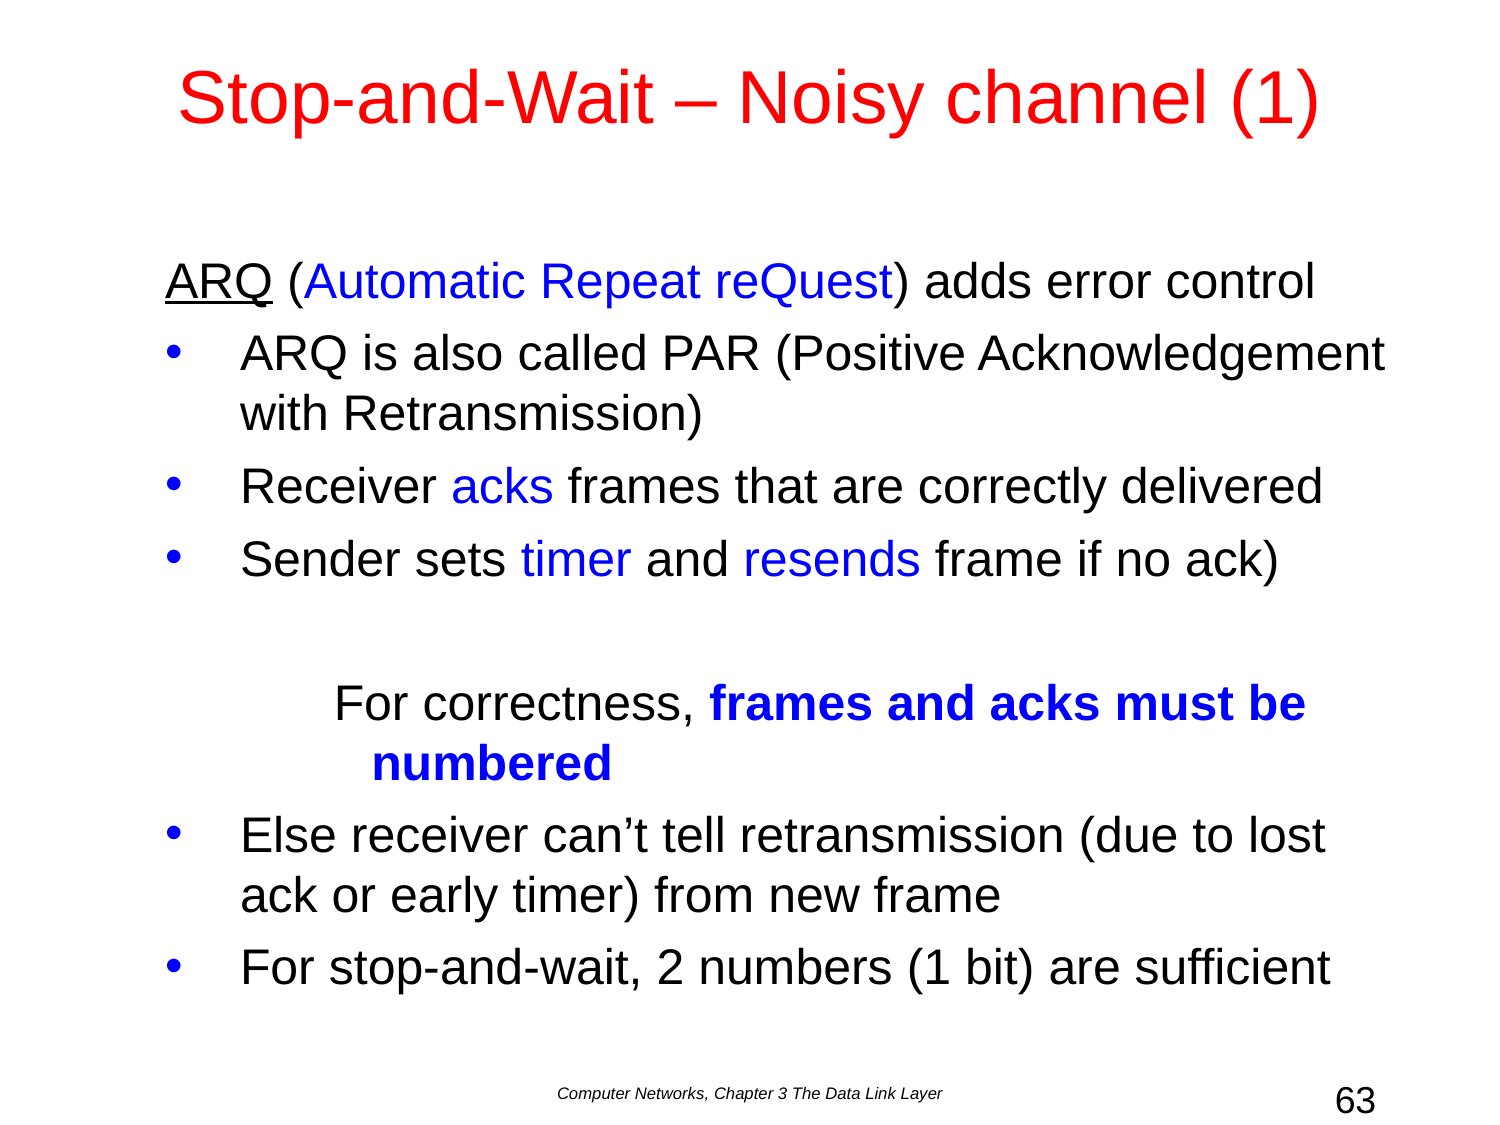

# Stop-and-Wait – Noisy channel (1)
ARQ (Automatic Repeat reQuest) adds error control
ARQ is also called PAR (Positive Acknowledgement with Retransmission)
Receiver acks frames that are correctly delivered
Sender sets timer and resends frame if no ack)

For correctness, frames and acks must be numbered
Else receiver can’t tell retransmission (due to lost ack or early timer) from new frame
For stop-and-wait, 2 numbers (1 bit) are sufficient

Computer Networks, Chapter 3 The Data Link Layer